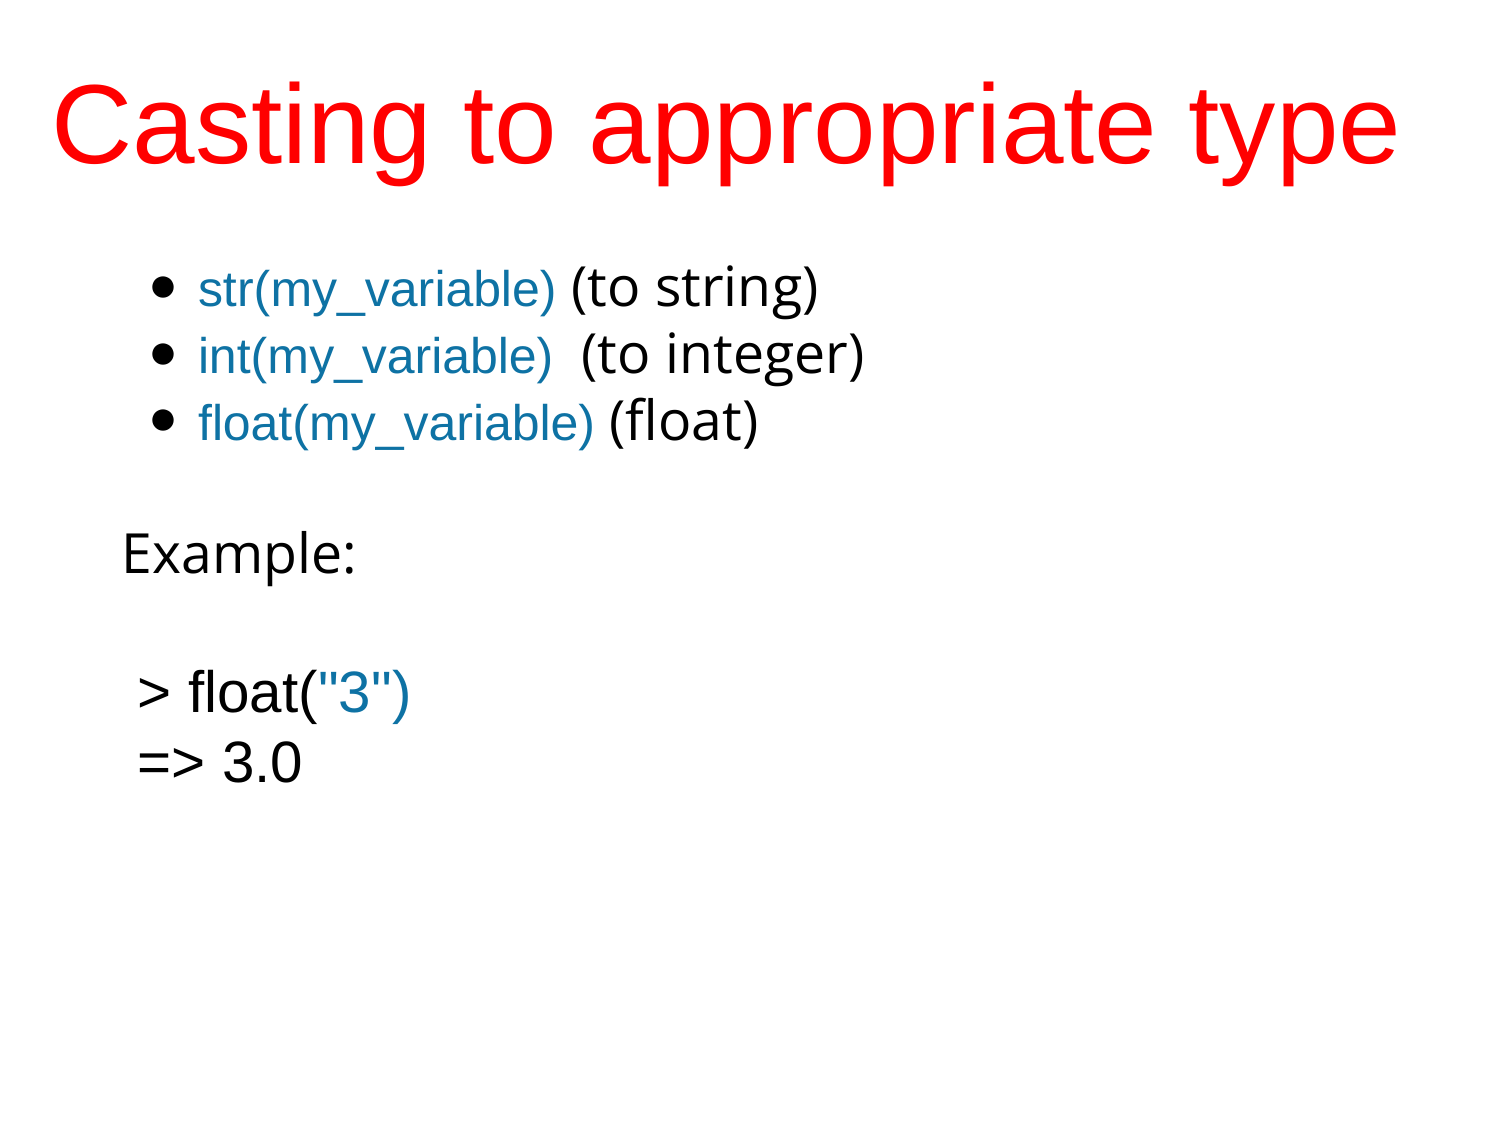

# Casting to appropriate type
 str(my_variable) (to string)
 int(my_variable)  (to integer)
 float(my_variable) (float)

Example:

 > float("3")
 => 3.0